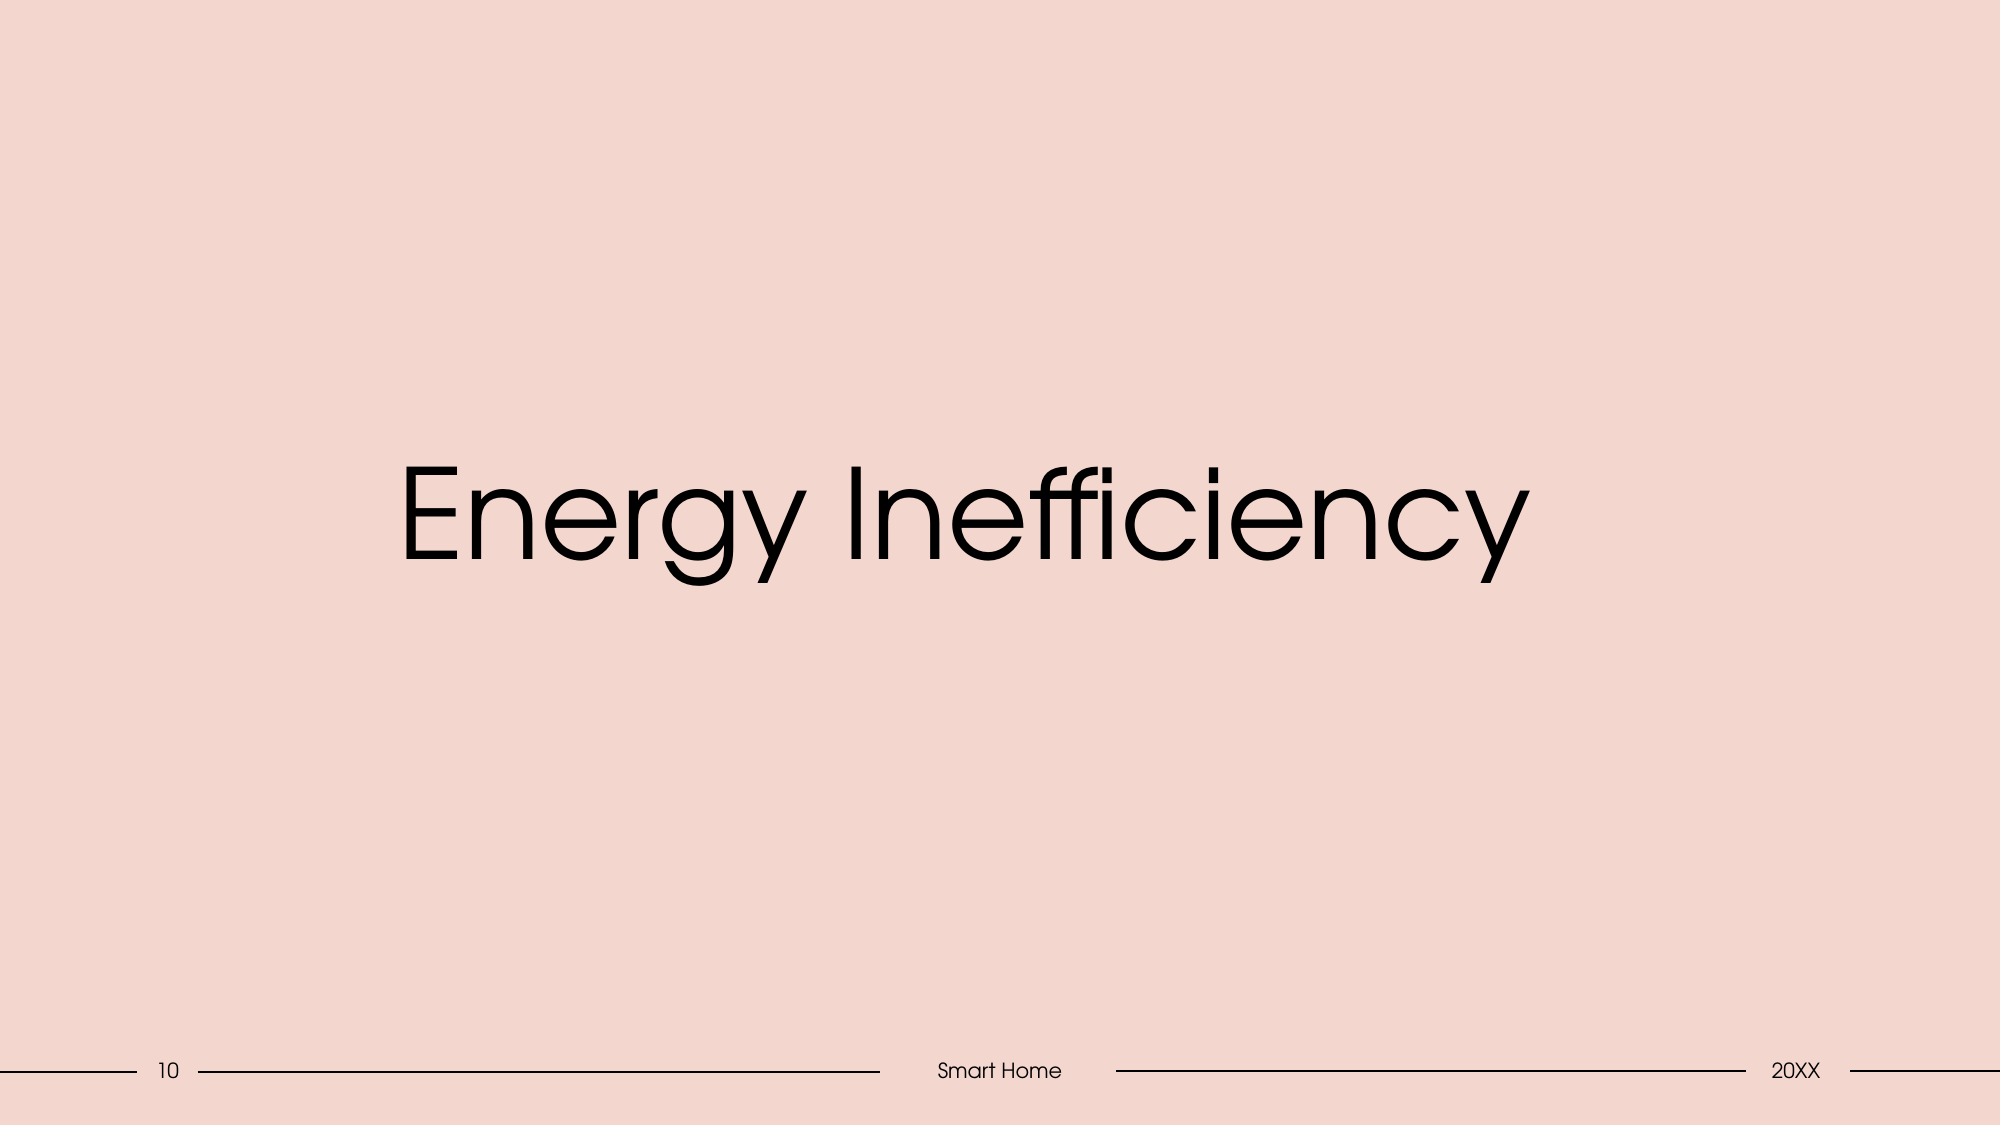

# Energy Inefficiency
10
Smart Home
20XX